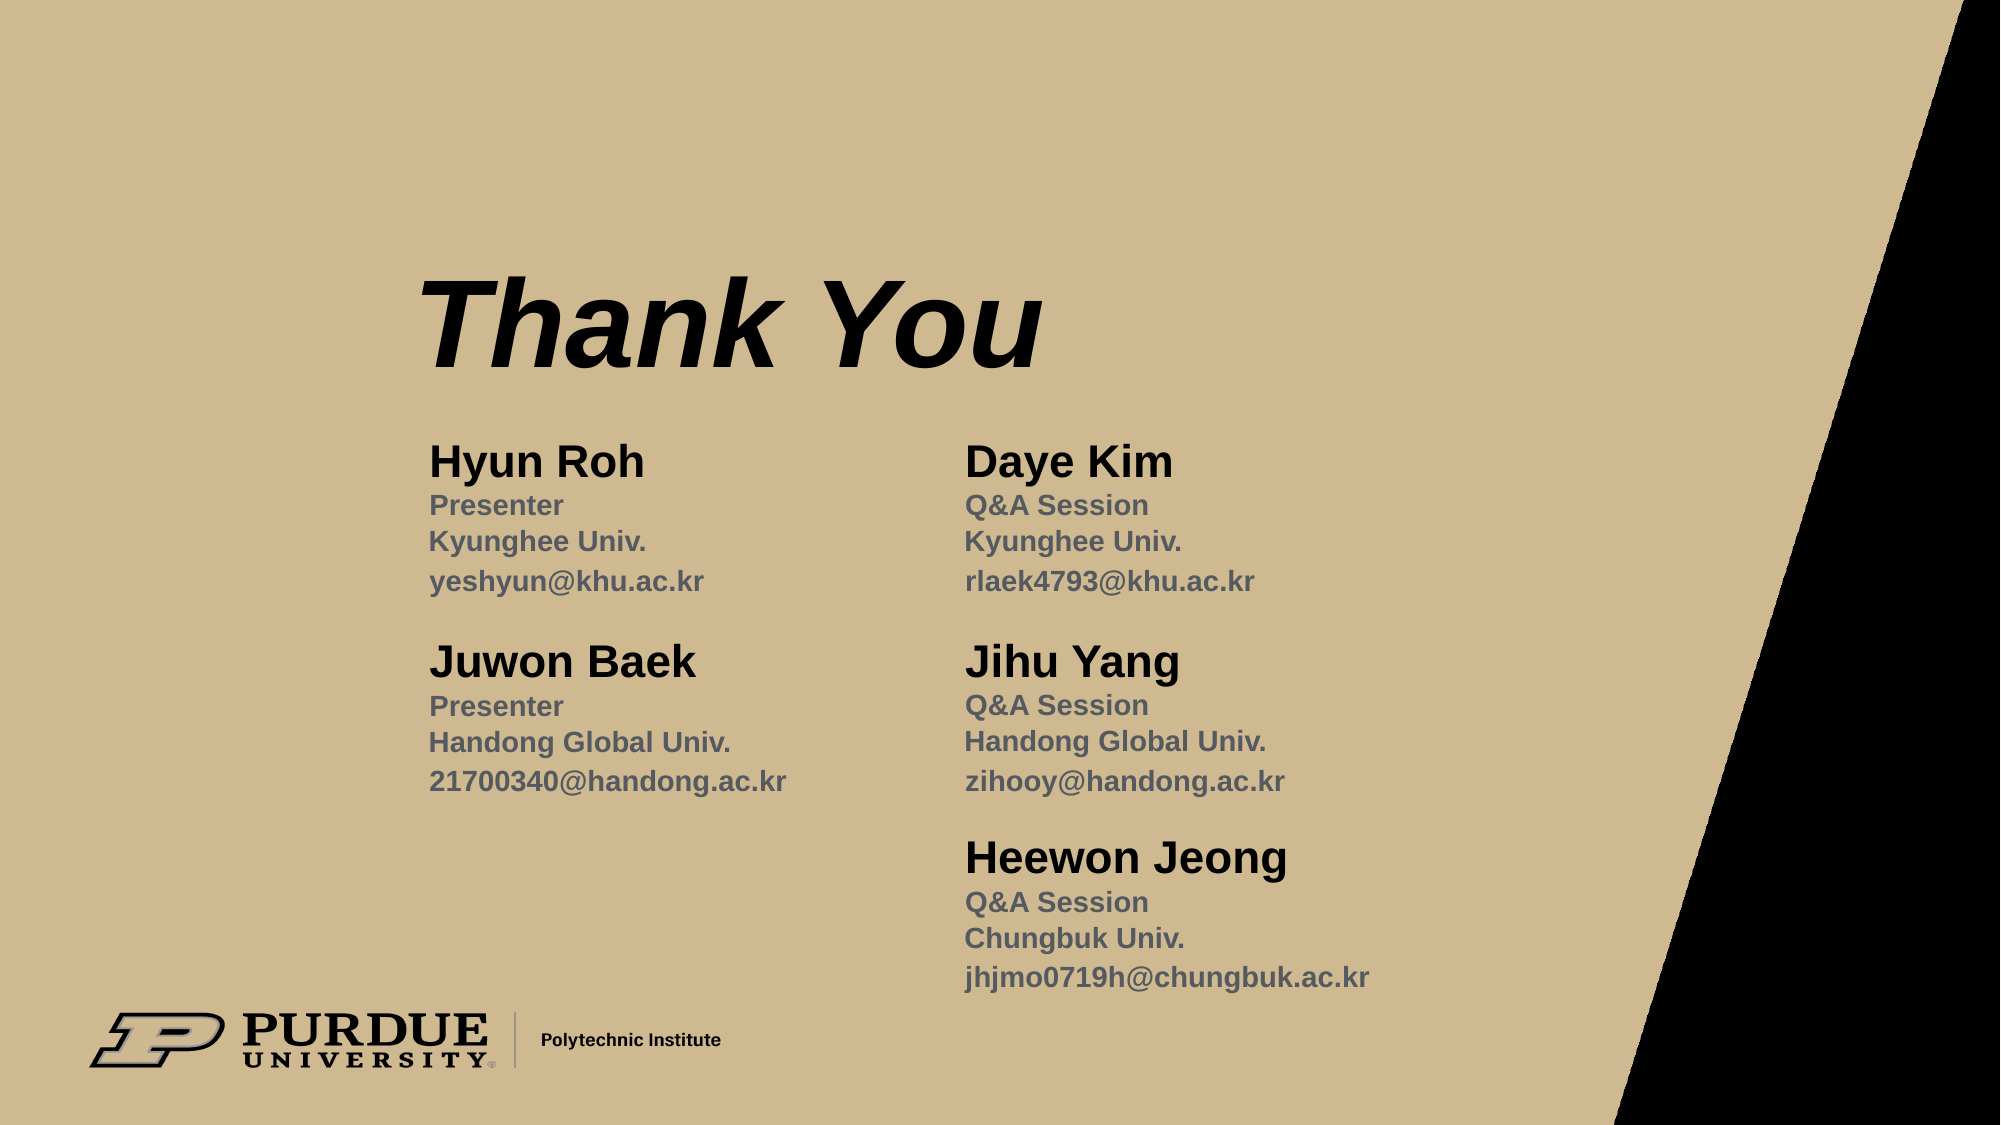

# Thank You
Hyun Roh
Daye Kim
Presenter
Q&A Session
Kyunghee Univ.
Kyunghee Univ.
yeshyun@khu.ac.kr
rlaek4793@khu.ac.kr
Jihu Yang
Juwon Baek
Q&A Session
Presenter
Handong Global Univ.
Handong Global Univ.

21700340@handong.ac.kr
zihooy@handong.ac.kr
Heewon Jeong
Q&A Session
Chungbuk Univ.
jhjmo0719h@chungbuk.ac.kr
47